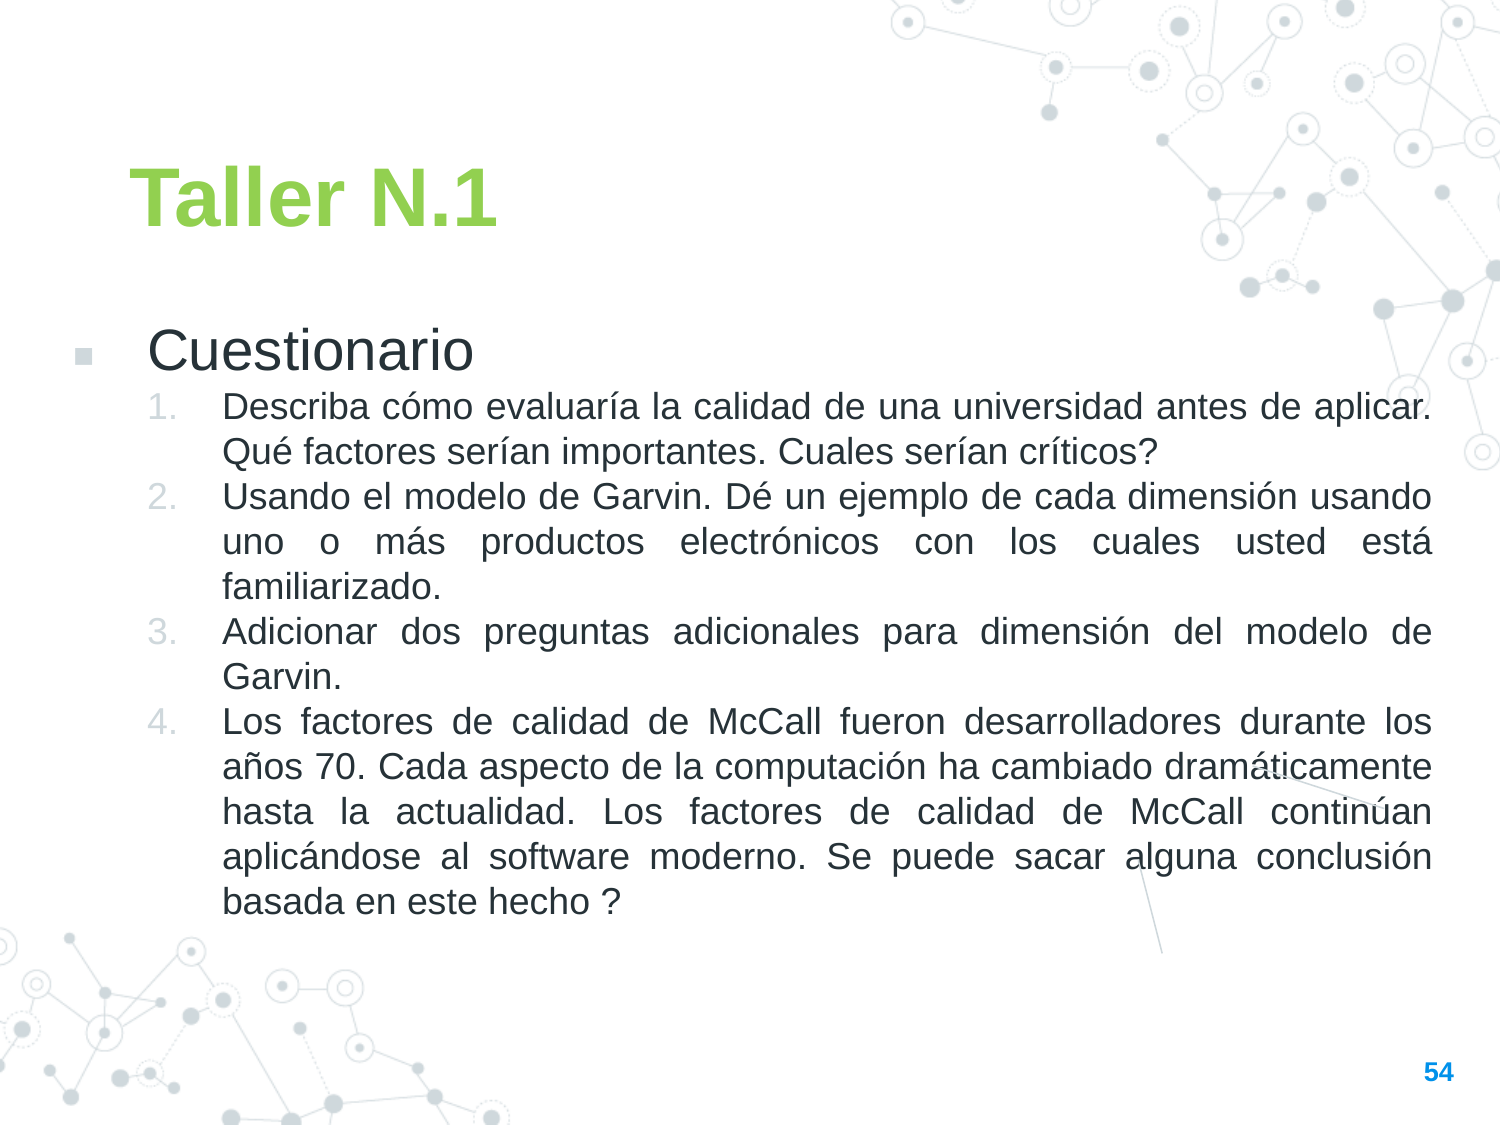

Taller N.1
Cuestionario
Describa cómo evaluaría la calidad de una universidad antes de aplicar. Qué factores serían importantes. Cuales serían críticos?
Usando el modelo de Garvin. Dé un ejemplo de cada dimensión usando uno o más productos electrónicos con los cuales usted está familiarizado.
Adicionar dos preguntas adicionales para dimensión del modelo de Garvin.
Los factores de calidad de McCall fueron desarrolladores durante los años 70. Cada aspecto de la computación ha cambiado dramáticamente hasta la actualidad. Los factores de calidad de McCall continúan aplicándose al software moderno. Se puede sacar alguna conclusión basada en este hecho ?

54